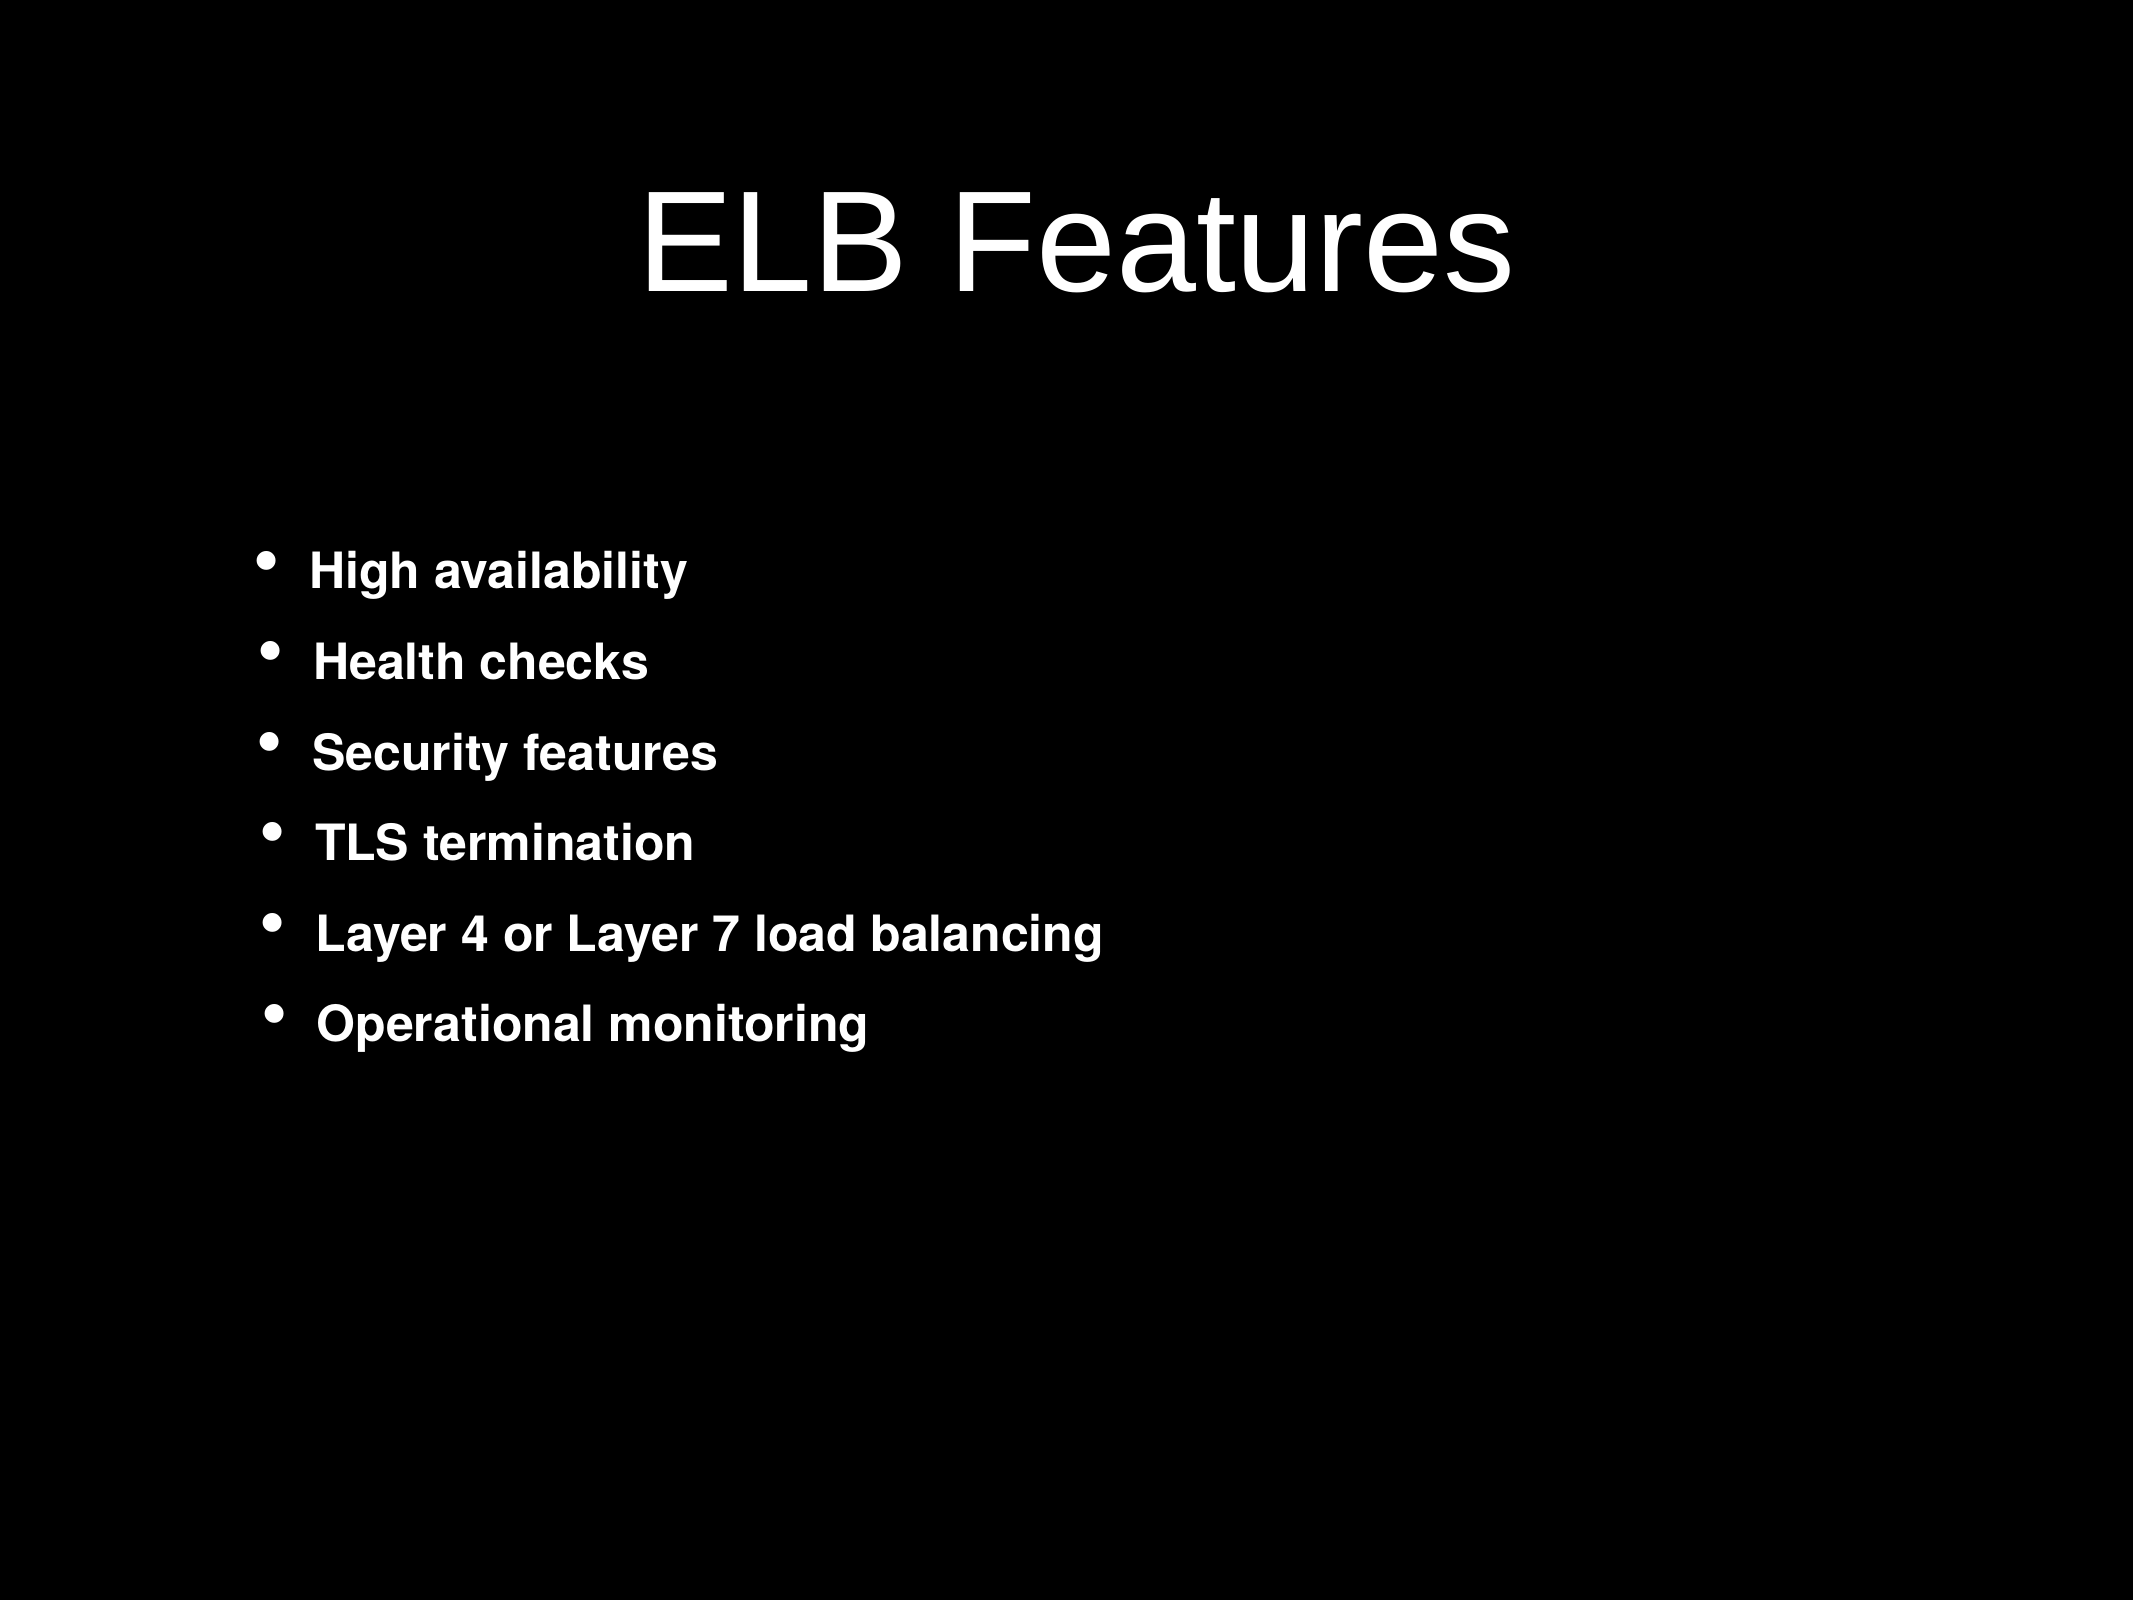

ELB Features
High availability
Health checks
Security features
TLS termination
Layer 4 or Layer 7 load balancing
Operational monitoring